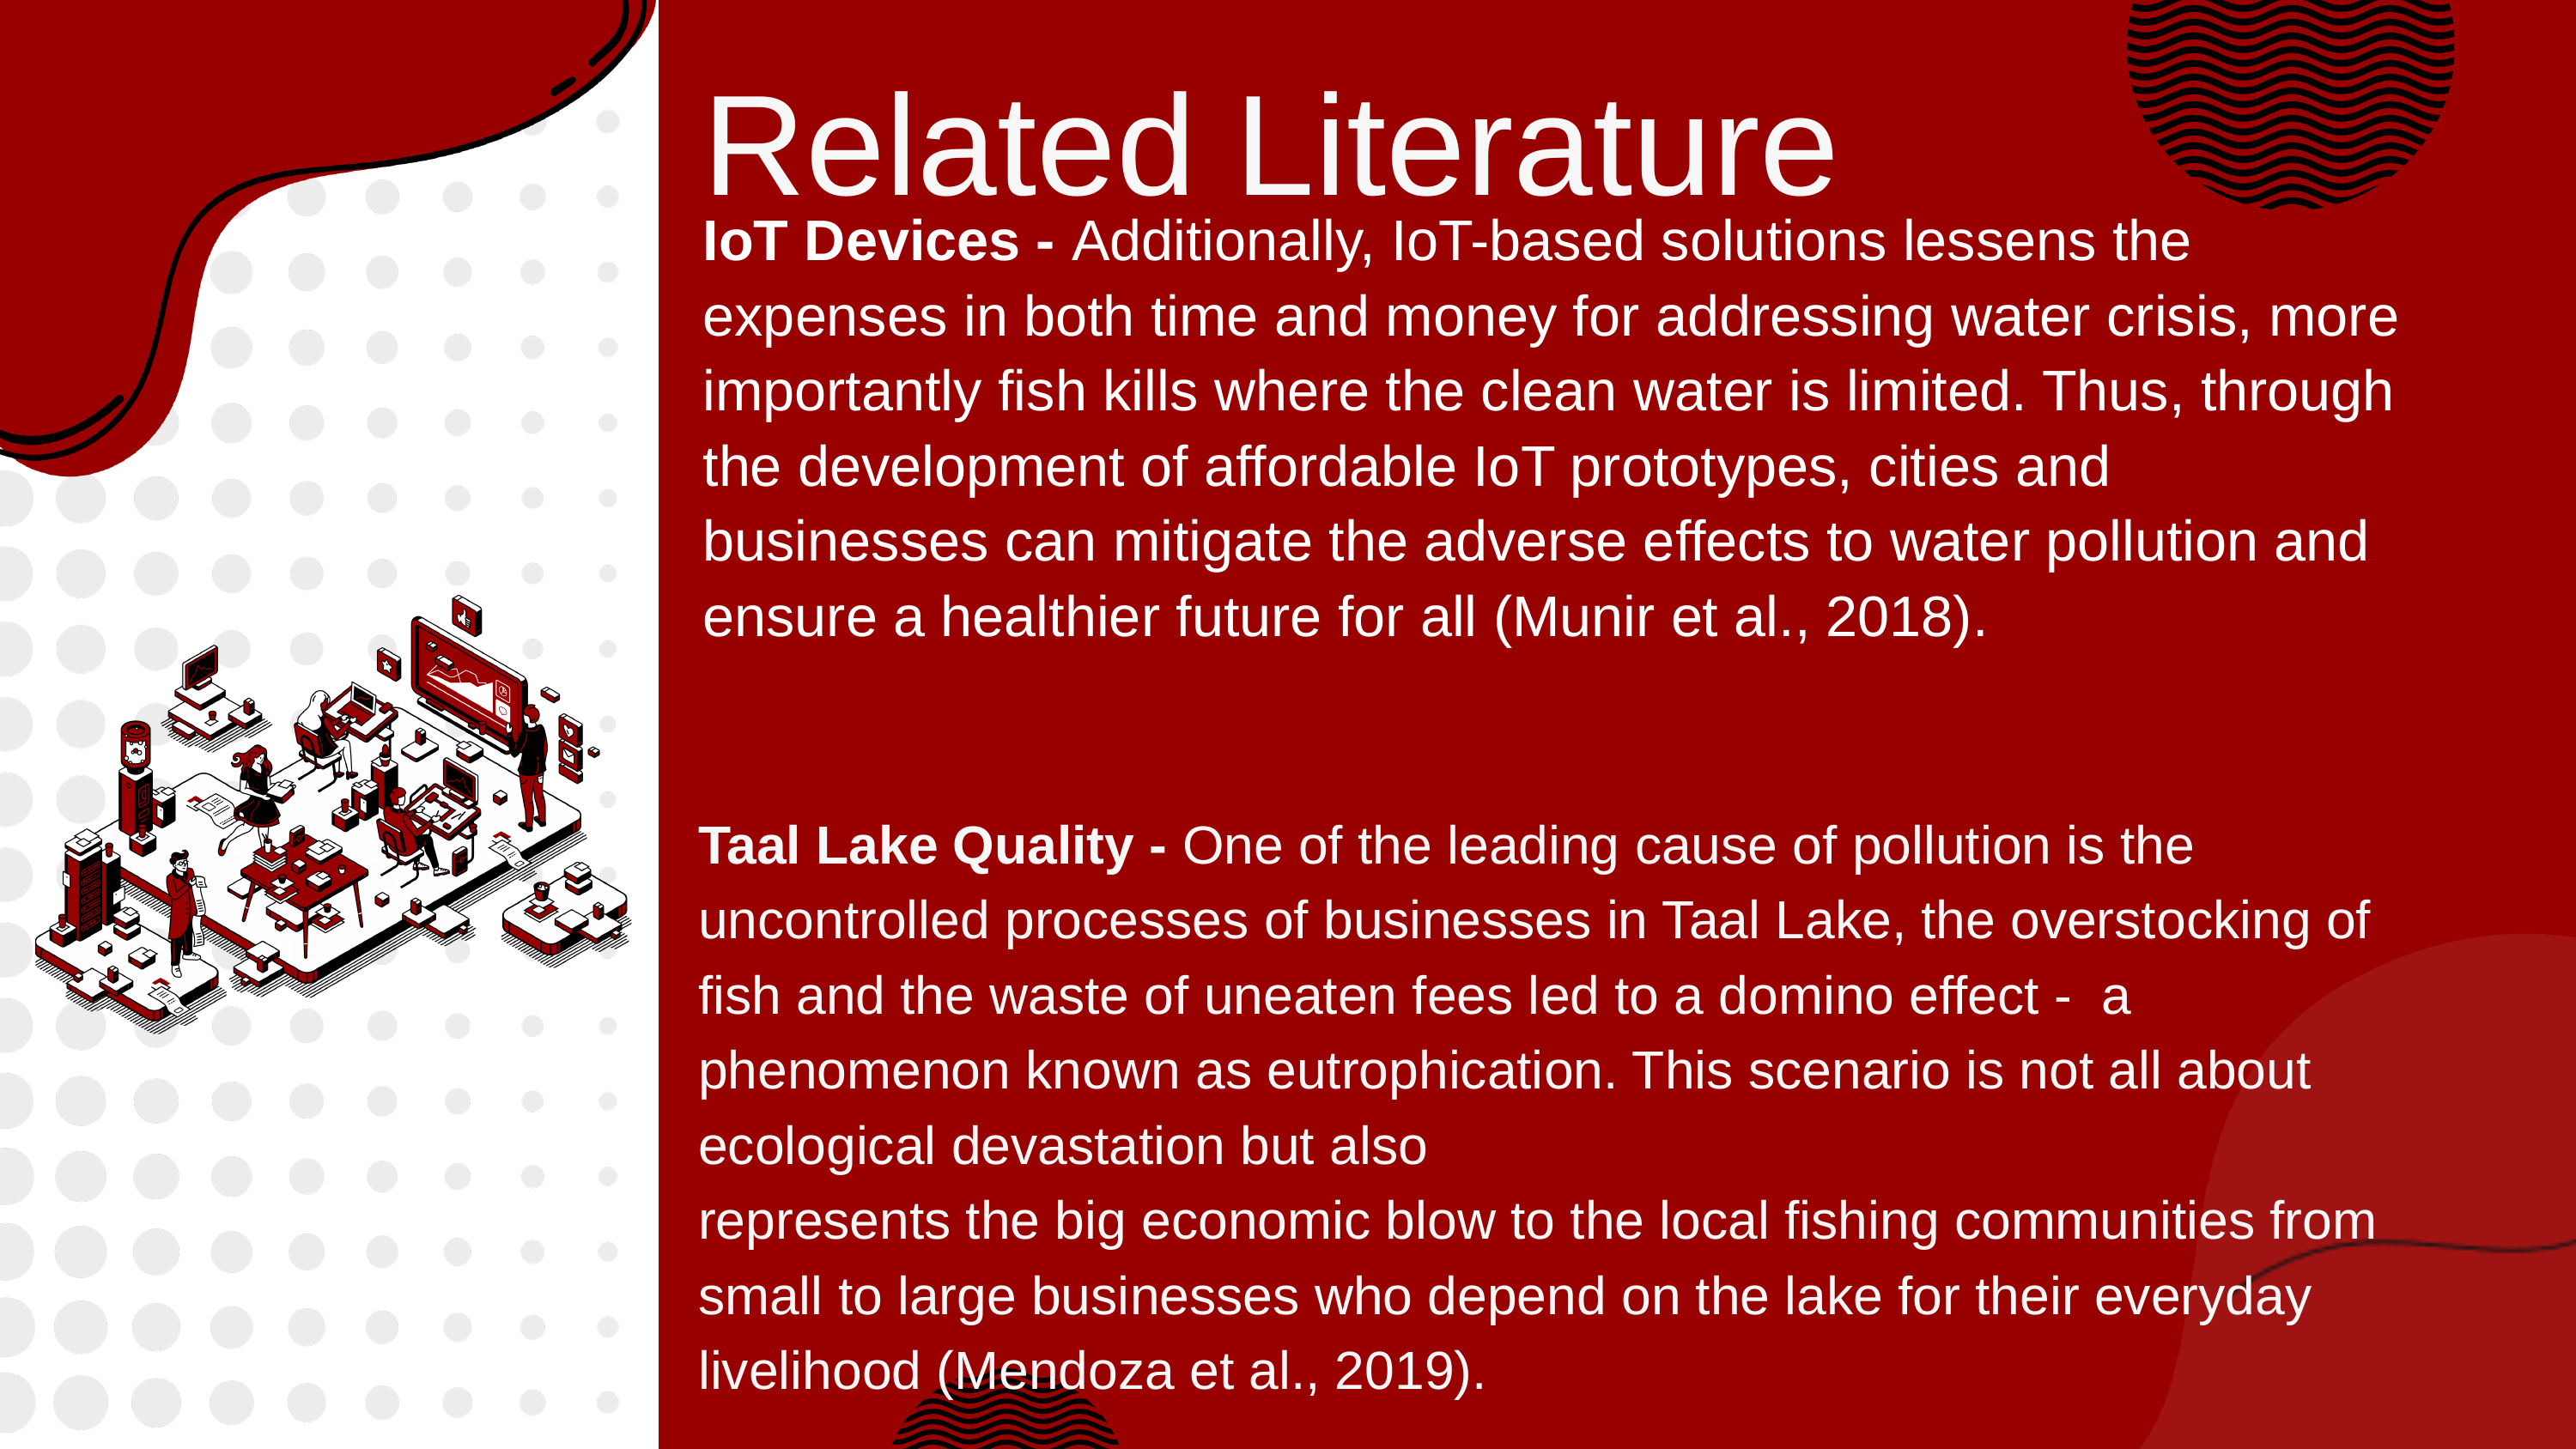

Related Literature
IoT Devices - Additionally, IoT-based solutions lessens the expenses in both time and money for addressing water crisis, more importantly fish kills where the clean water is limited. Thus, through the development of affordable IoT prototypes, cities and businesses can mitigate the adverse effects to water pollution and ensure a healthier future for all (Munir et al., 2018).

Taal Lake Quality - One of the leading cause of pollution is the uncontrolled processes of businesses in Taal Lake, the overstocking of fish and the waste of uneaten fees led to a domino effect -  a phenomenon known as eutrophication. This scenario is not all about ecological devastation but also
represents the big economic blow to the local fishing communities from small to large businesses who depend on the lake for their everyday livelihood (Mendoza et al., 2019).